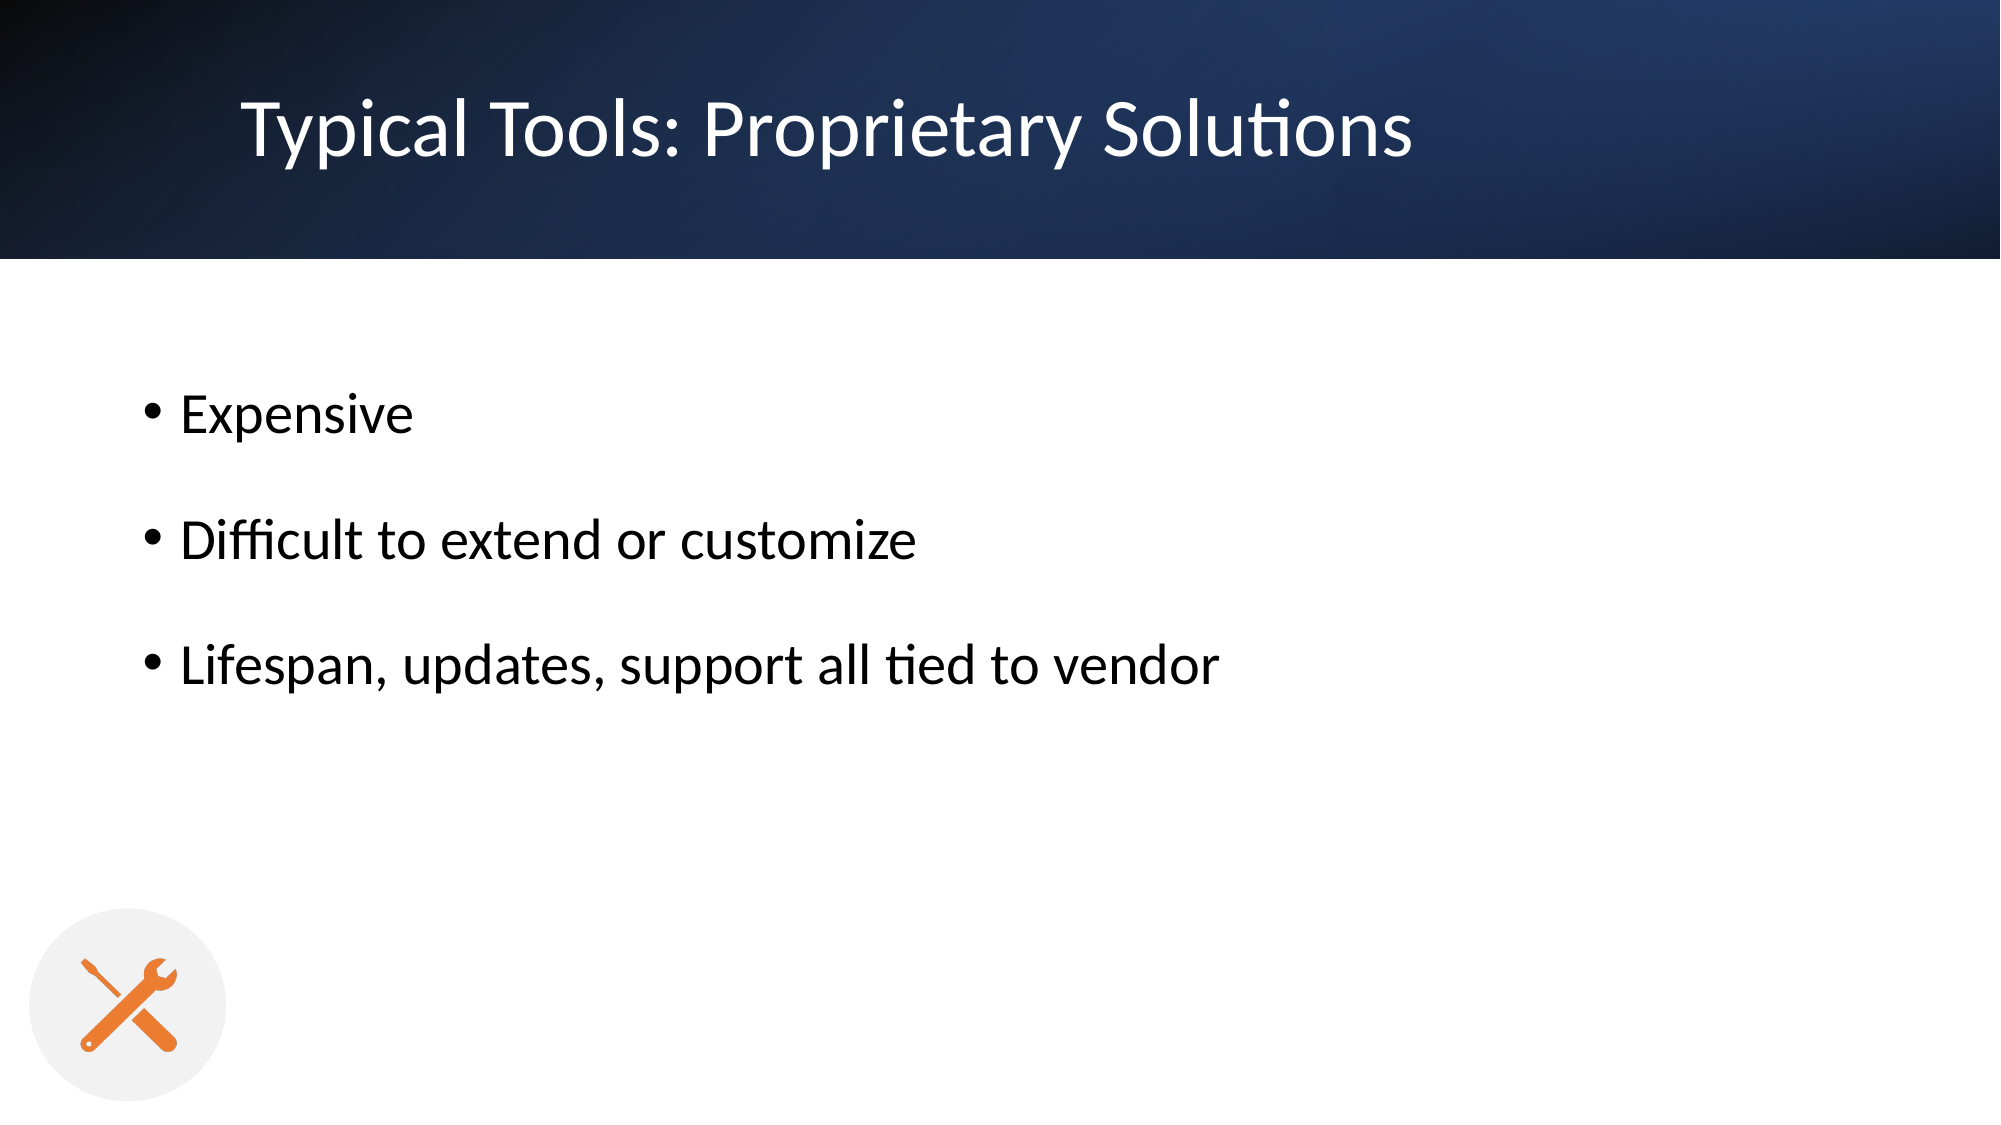

# Typical Tools: Proprietary Solutions
Expensive
Difficult to extend or customize
Lifespan, updates, support all tied to vendor